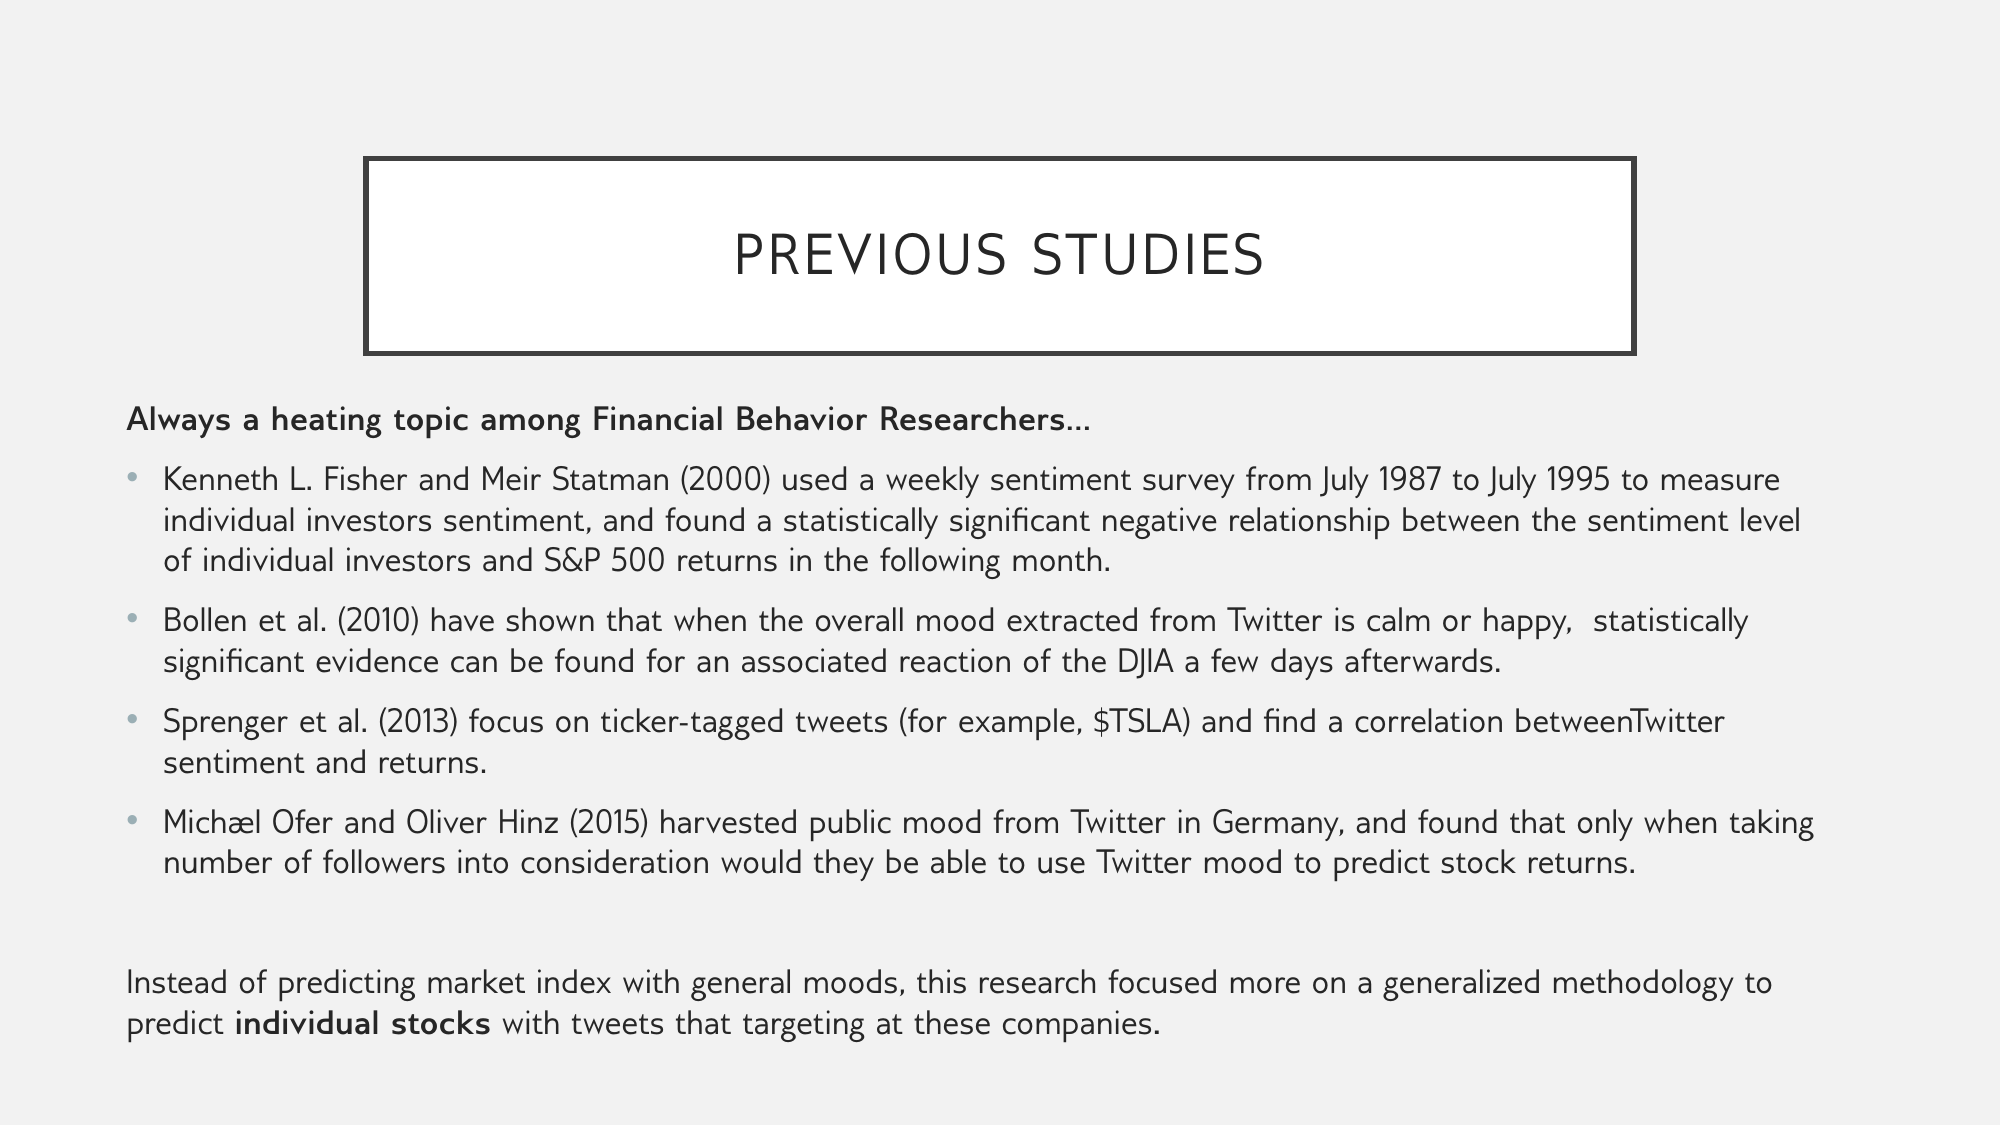

# Previous studies
Always a heating topic among Financial Behavior Researchers…
Kenneth L. Fisher and Meir Statman (2000) used a weekly sentiment survey from July 1987 to July 1995 to measure individual investors sentiment, and found a statistically significant negative relationship between the sentiment level of individual investors and S&P 500 returns in the following month.
Bollen et al. (2010) have shown that when the overall mood extracted from Twitter is calm or happy,  statistically significant evidence can be found for an associated reaction of the DJIA a few days afterwards.
Sprenger et al. (2013) focus on ticker-tagged tweets (for example, $TSLA) and find a correlation betweenTwitter sentiment and returns.
Michael Ofer and Oliver Hinz (2015) harvested public mood from Twitter in Germany, and found that only when taking number of followers into consideration would they be able to use Twitter mood to predict stock returns.

Instead of predicting market index with general moods, this research focused more on a generalized methodology to predict individual stocks with tweets that targeting at these companies.